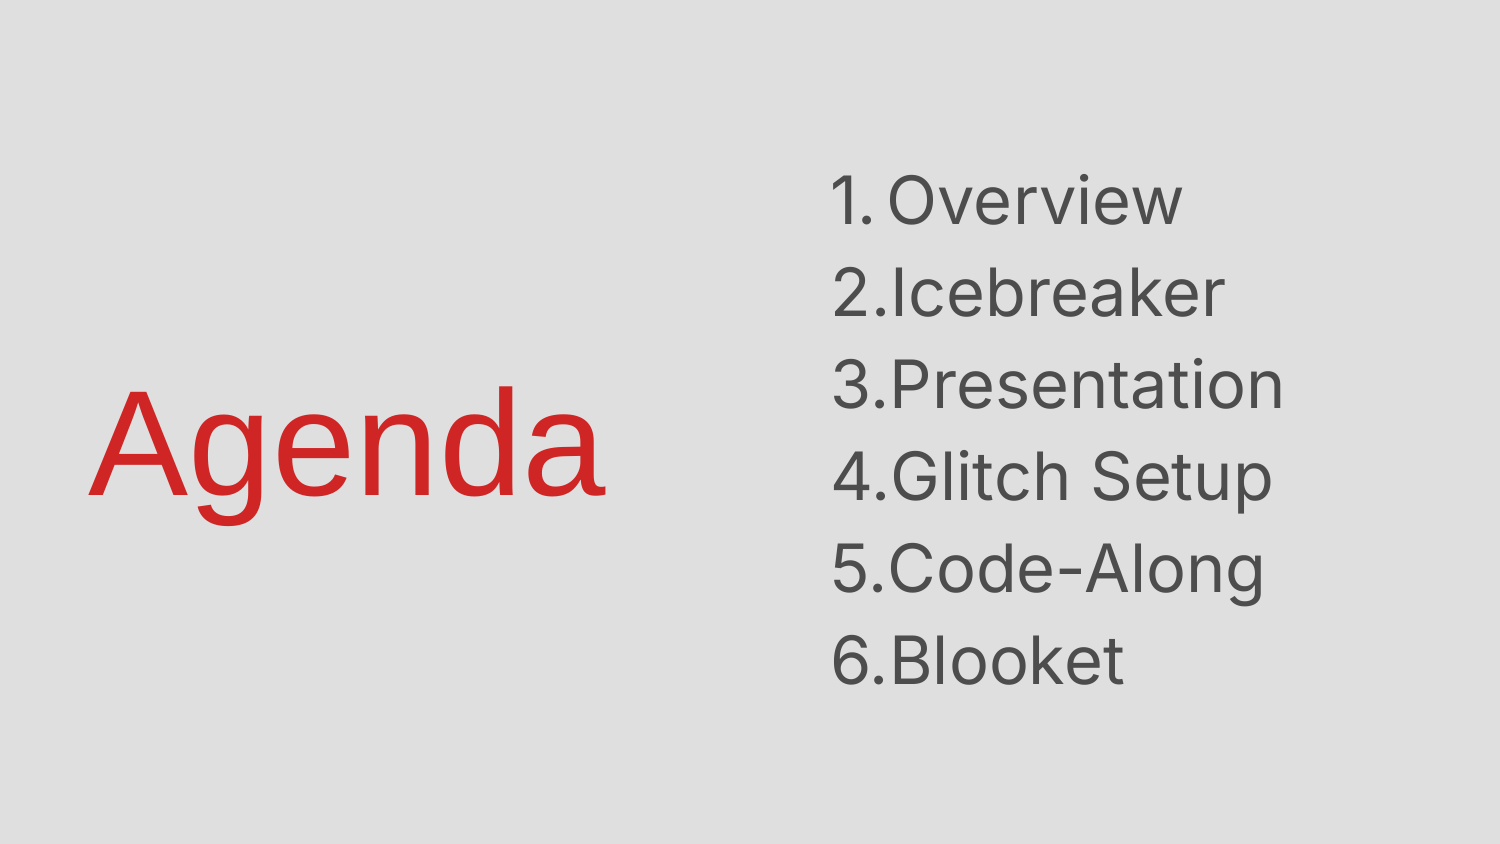

Agenda
Overview
Icebreaker
Presentation
Glitch Setup
Code-Along
Blooket